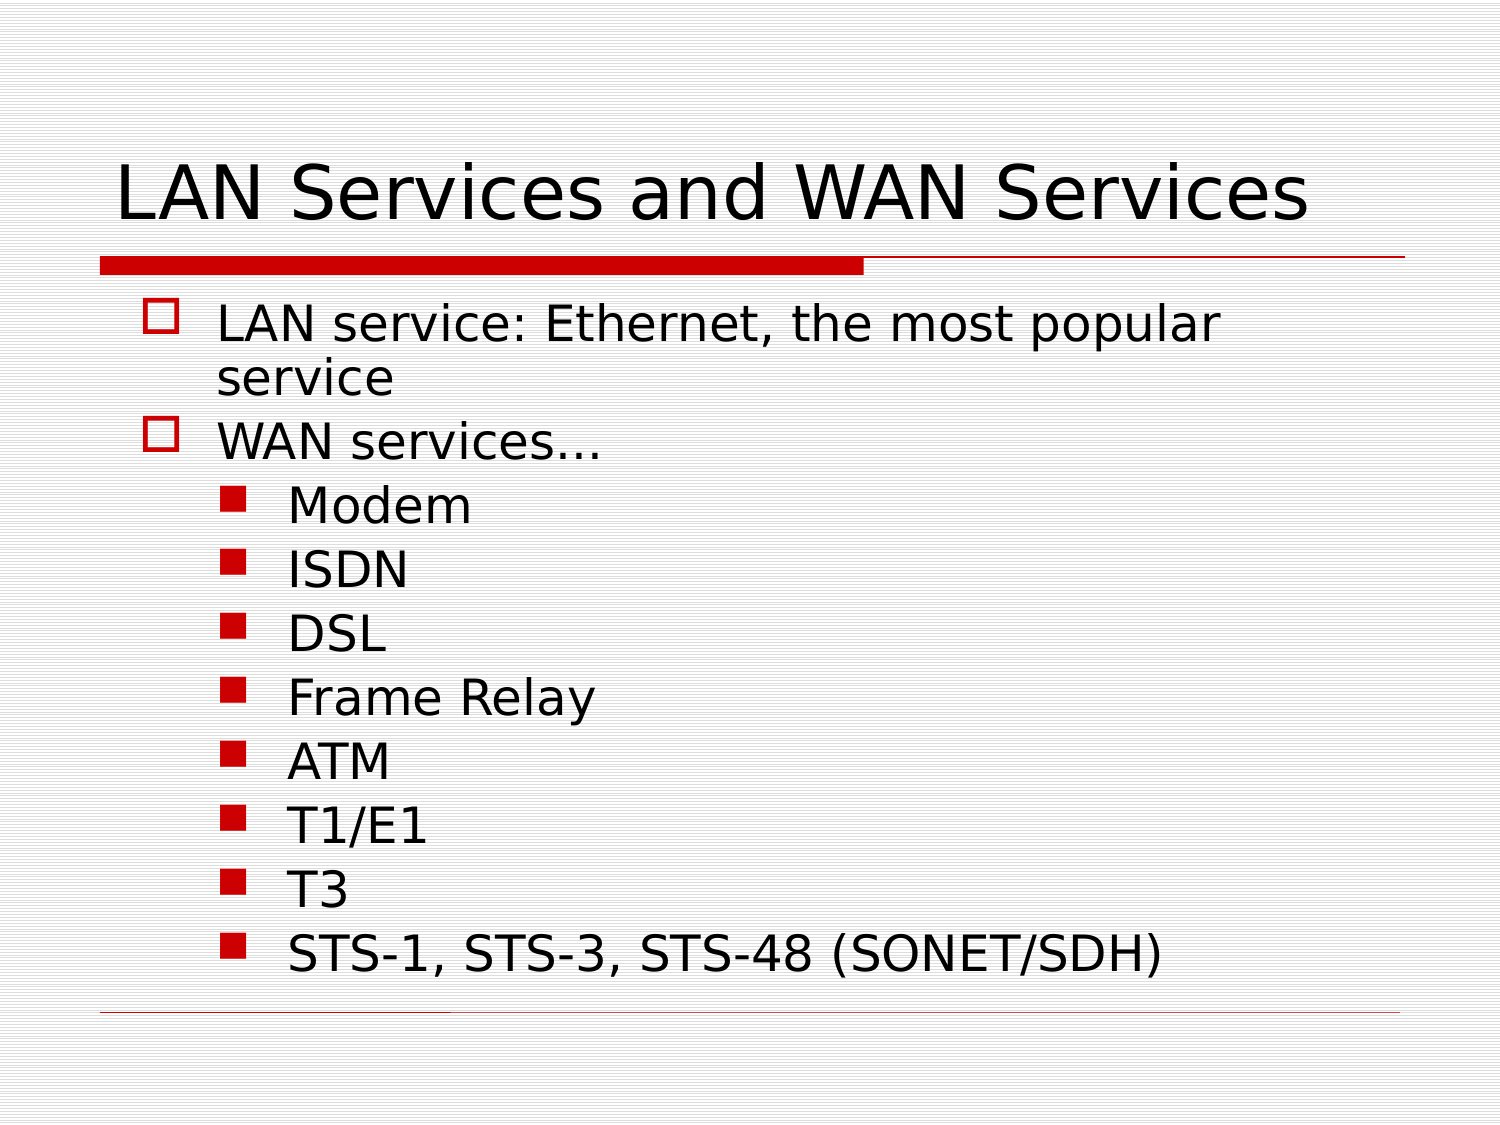

LAN Services and WAN Services
LAN service: Ethernet, the most popular service
WAN services...
Modem
ISDN
DSL
Frame Relay
ATM
T1/E1
T3
STS-1, STS-3, STS-48 (SONET/SDH)